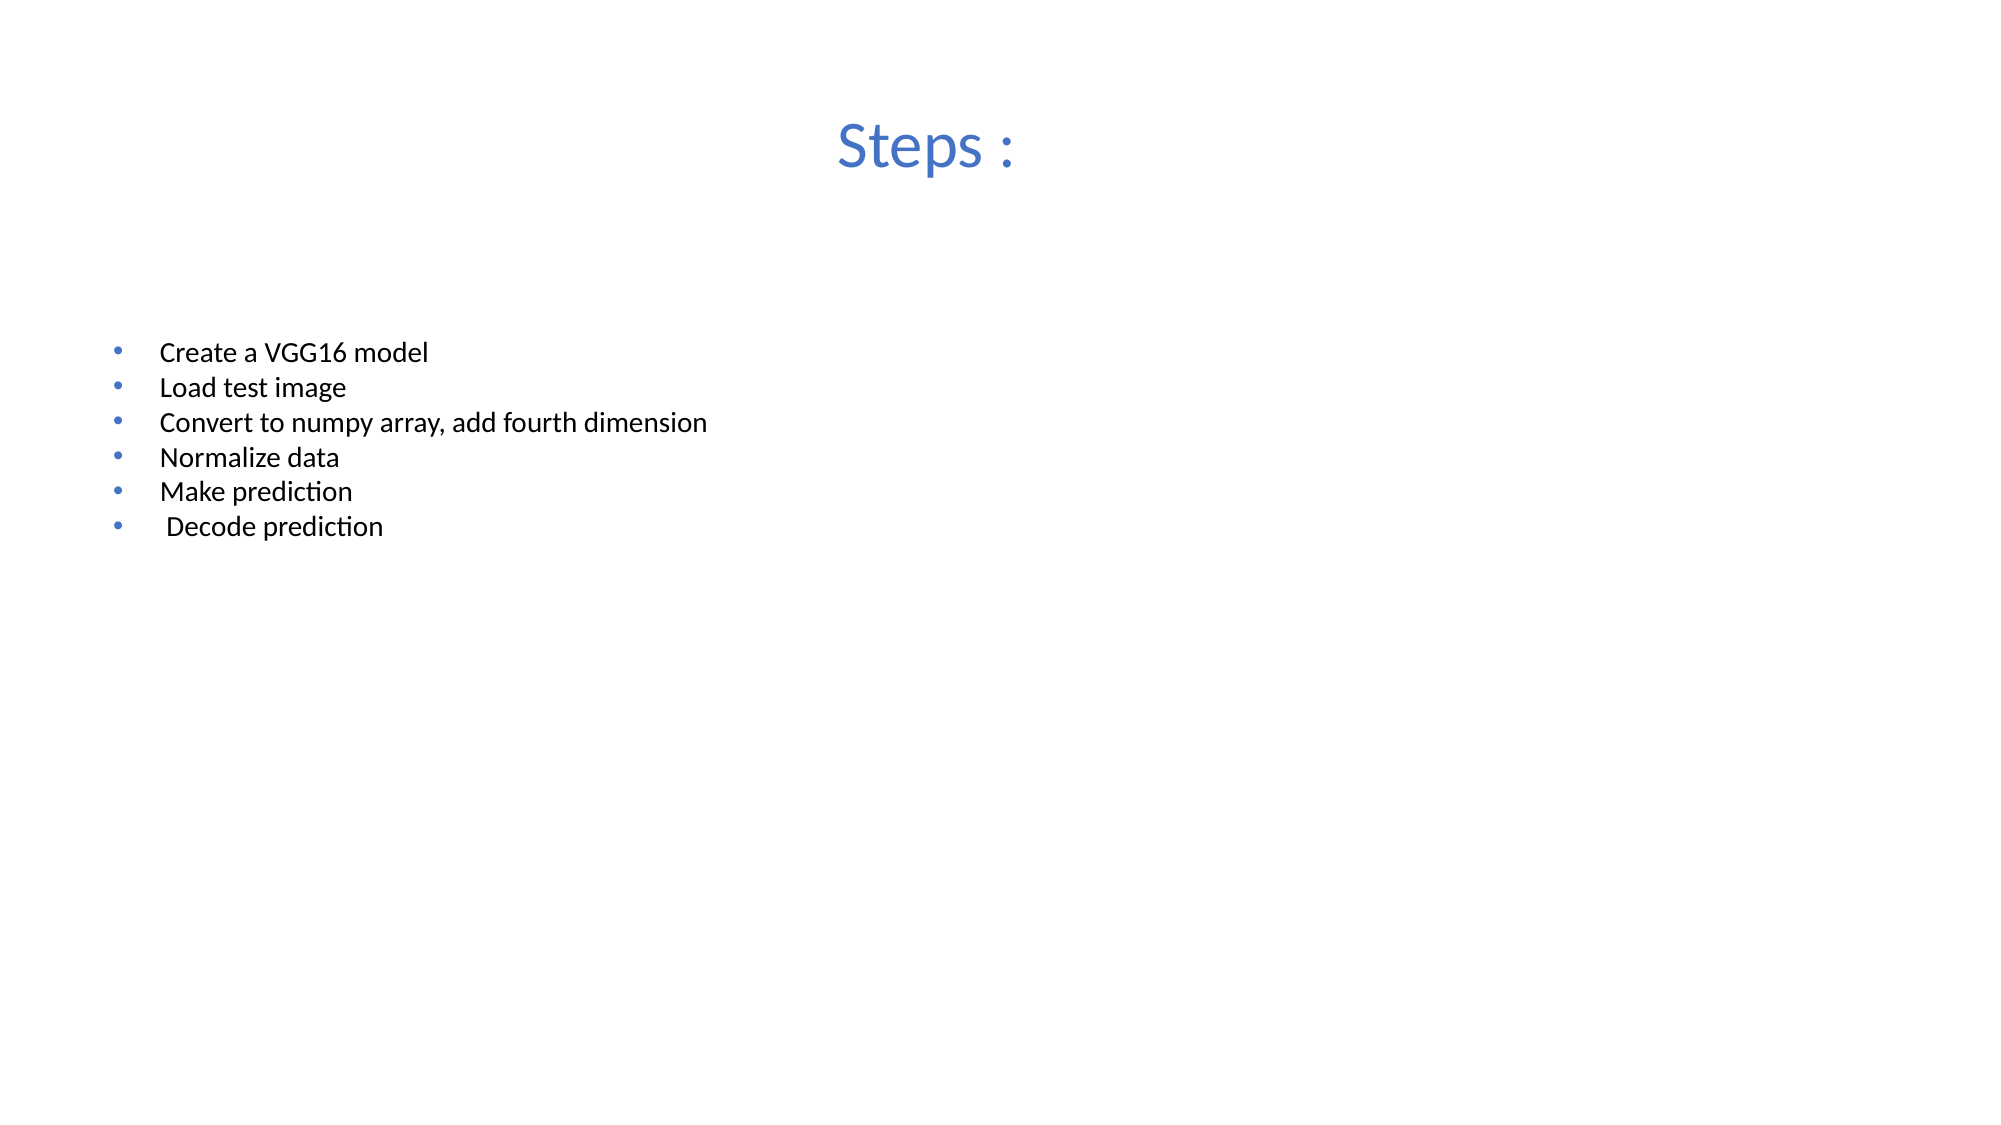

# Steps :
Create a VGG16 model
Load test image
Convert to numpy array, add fourth dimension
Normalize data
Make prediction
 Decode prediction